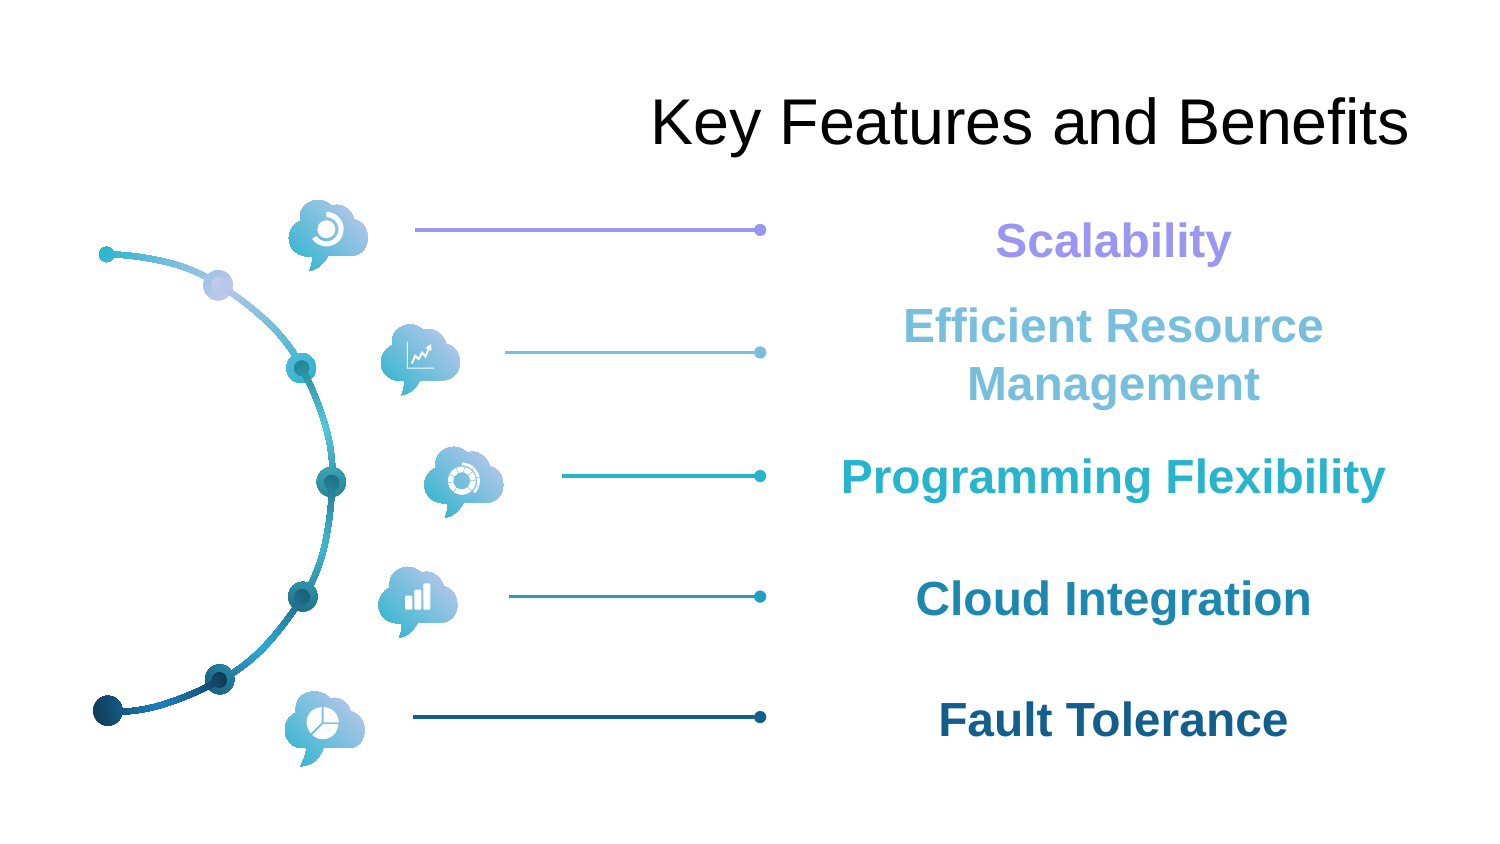

# Key Features and Benefits
Scalability

Efficient Resource Management

Programming Flexibility

Cloud Integration

Fault Tolerance